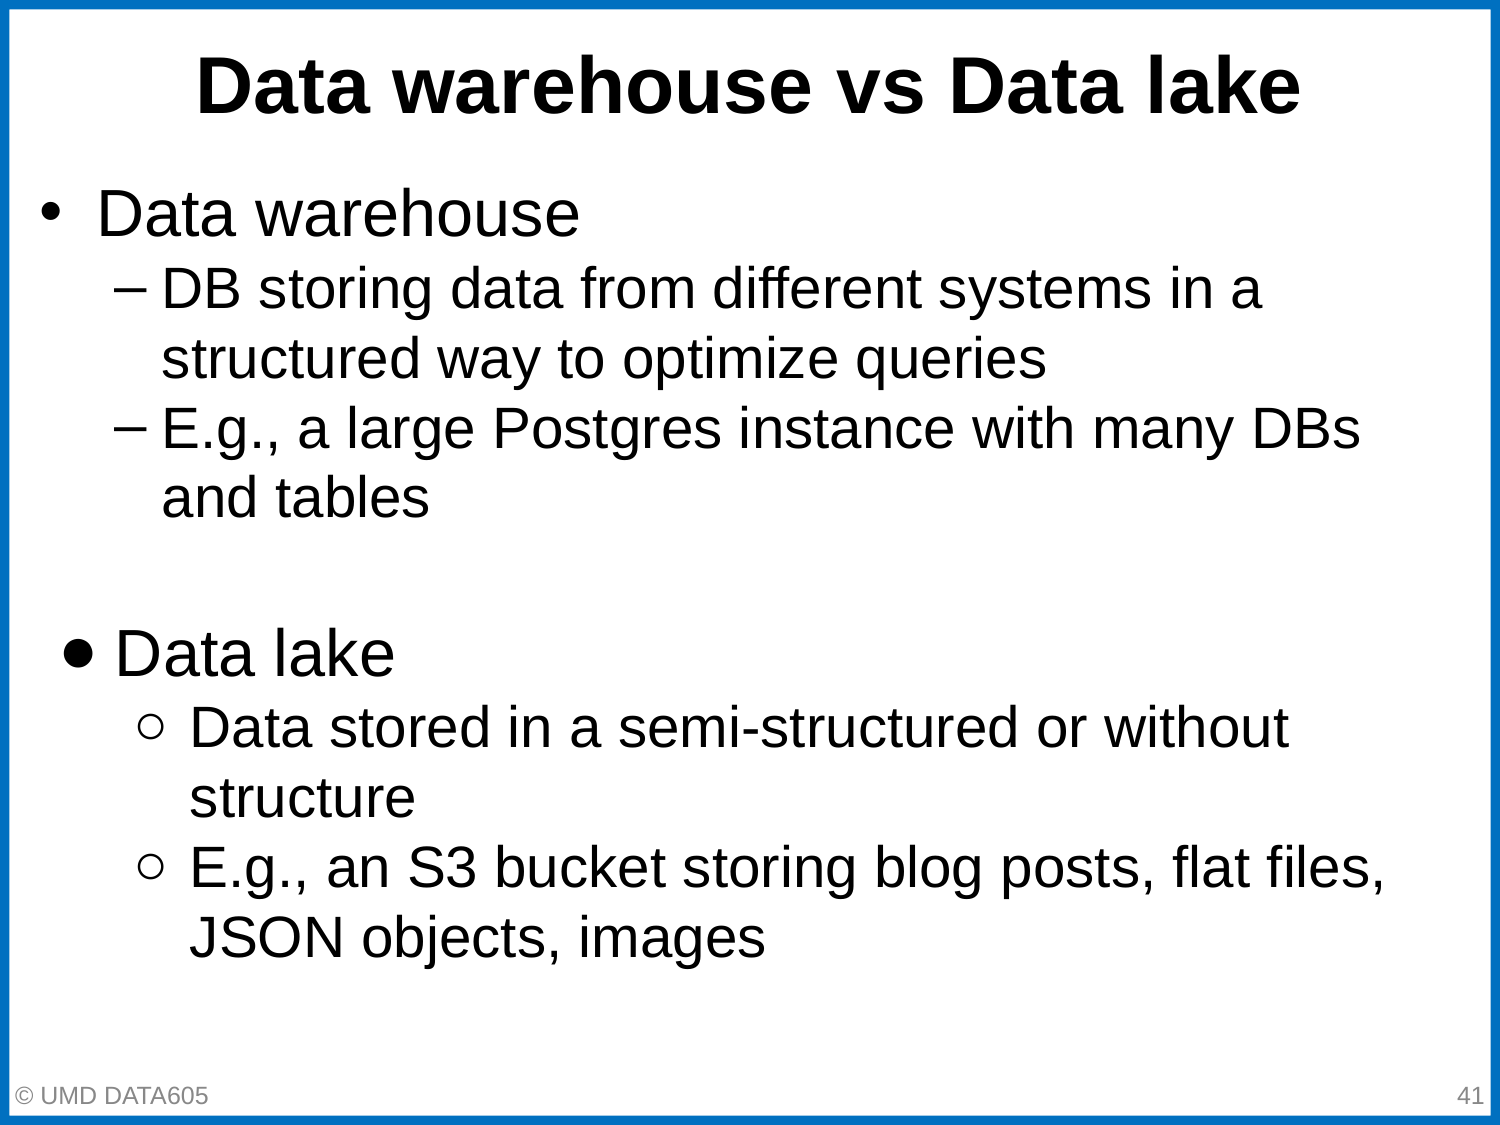

# Data warehouse vs Data lake
Data warehouse
DB storing data from different systems in a structured way to optimize queries
E.g., a large Postgres instance with many DBs and tables

Data lake
Data stored in a semi-structured or without structure
E.g., an S3 bucket storing blog posts, flat files, JSON objects, images
© UMD DATA605
41